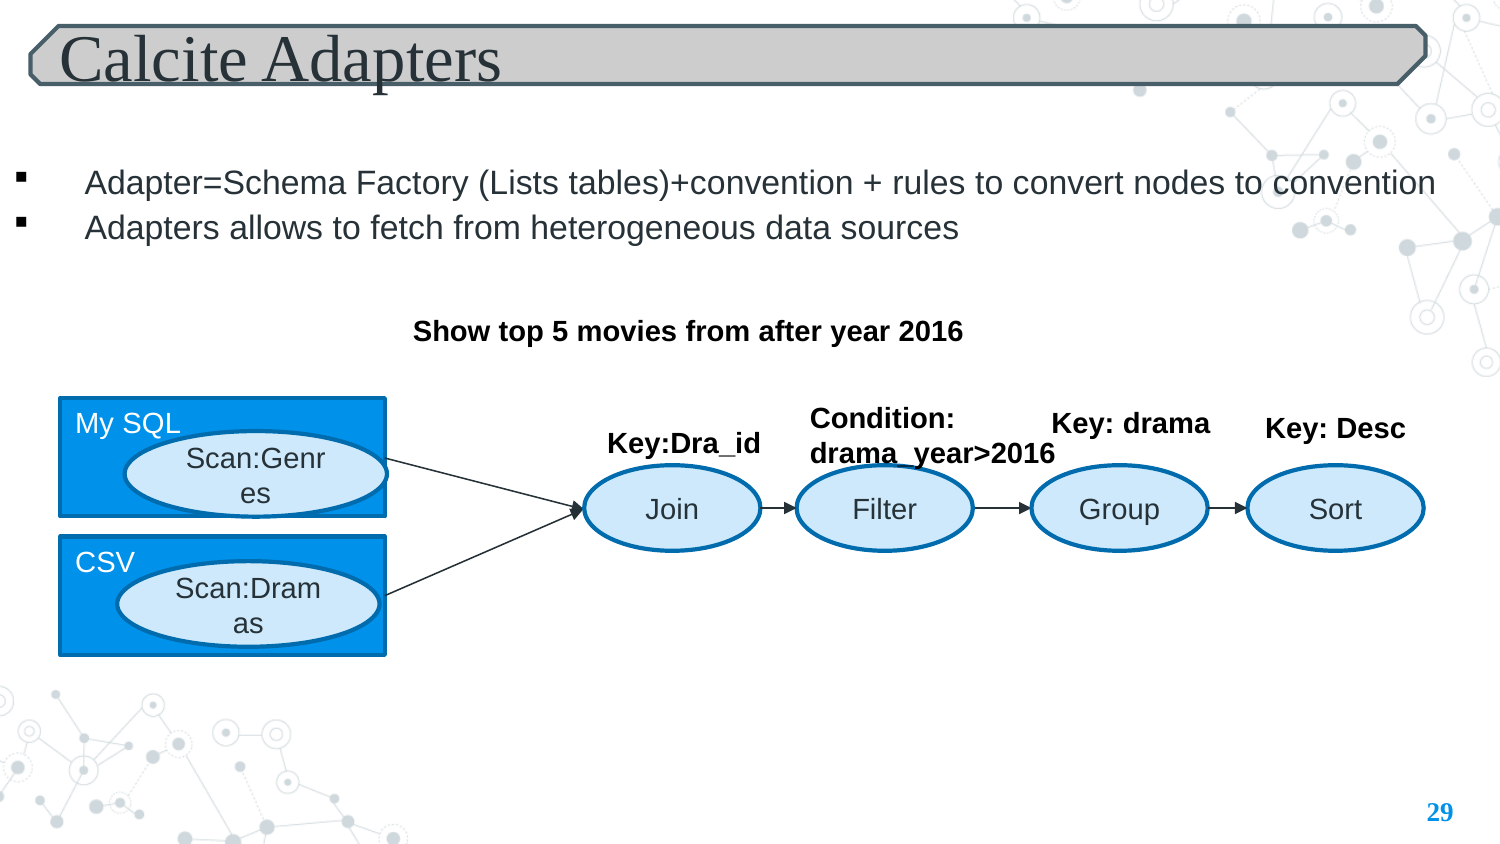

Calcite Adapters

Adapter=Schema Factory (Lists tables)+convention + rules to convert nodes to convention
Adapters allows to fetch from heterogeneous data sources

Show top 5 movies from after year 2016
Condition:
drama_year>2016
Key: drama

My SQL

Key: Desc

Key:Dra_id
Scan:Genres
Join
Filter
Group
Sort
CSV

Scan:Dramas
29